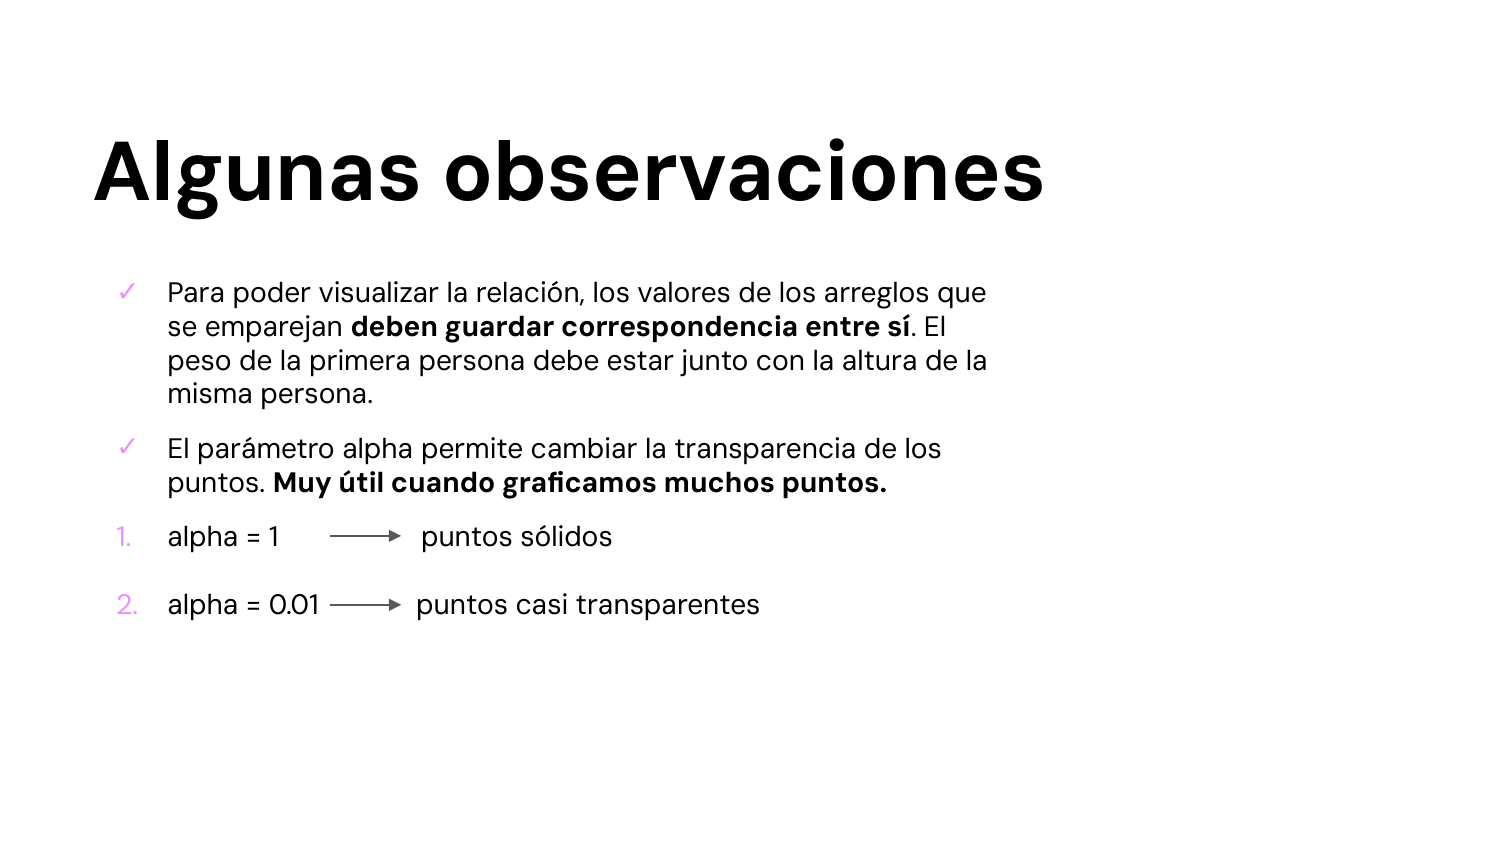

Algunas observaciones
Para poder visualizar la relación, los valores de los arreglos que se emparejan deben guardar correspondencia entre sí. El peso de la primera persona debe estar junto con la altura de la misma persona.
El parámetro alpha permite cambiar la transparencia de los puntos. Muy útil cuando graficamos muchos puntos.
alpha = 1                   puntos sólidos

alpha = 0.01             puntos casi transparentes